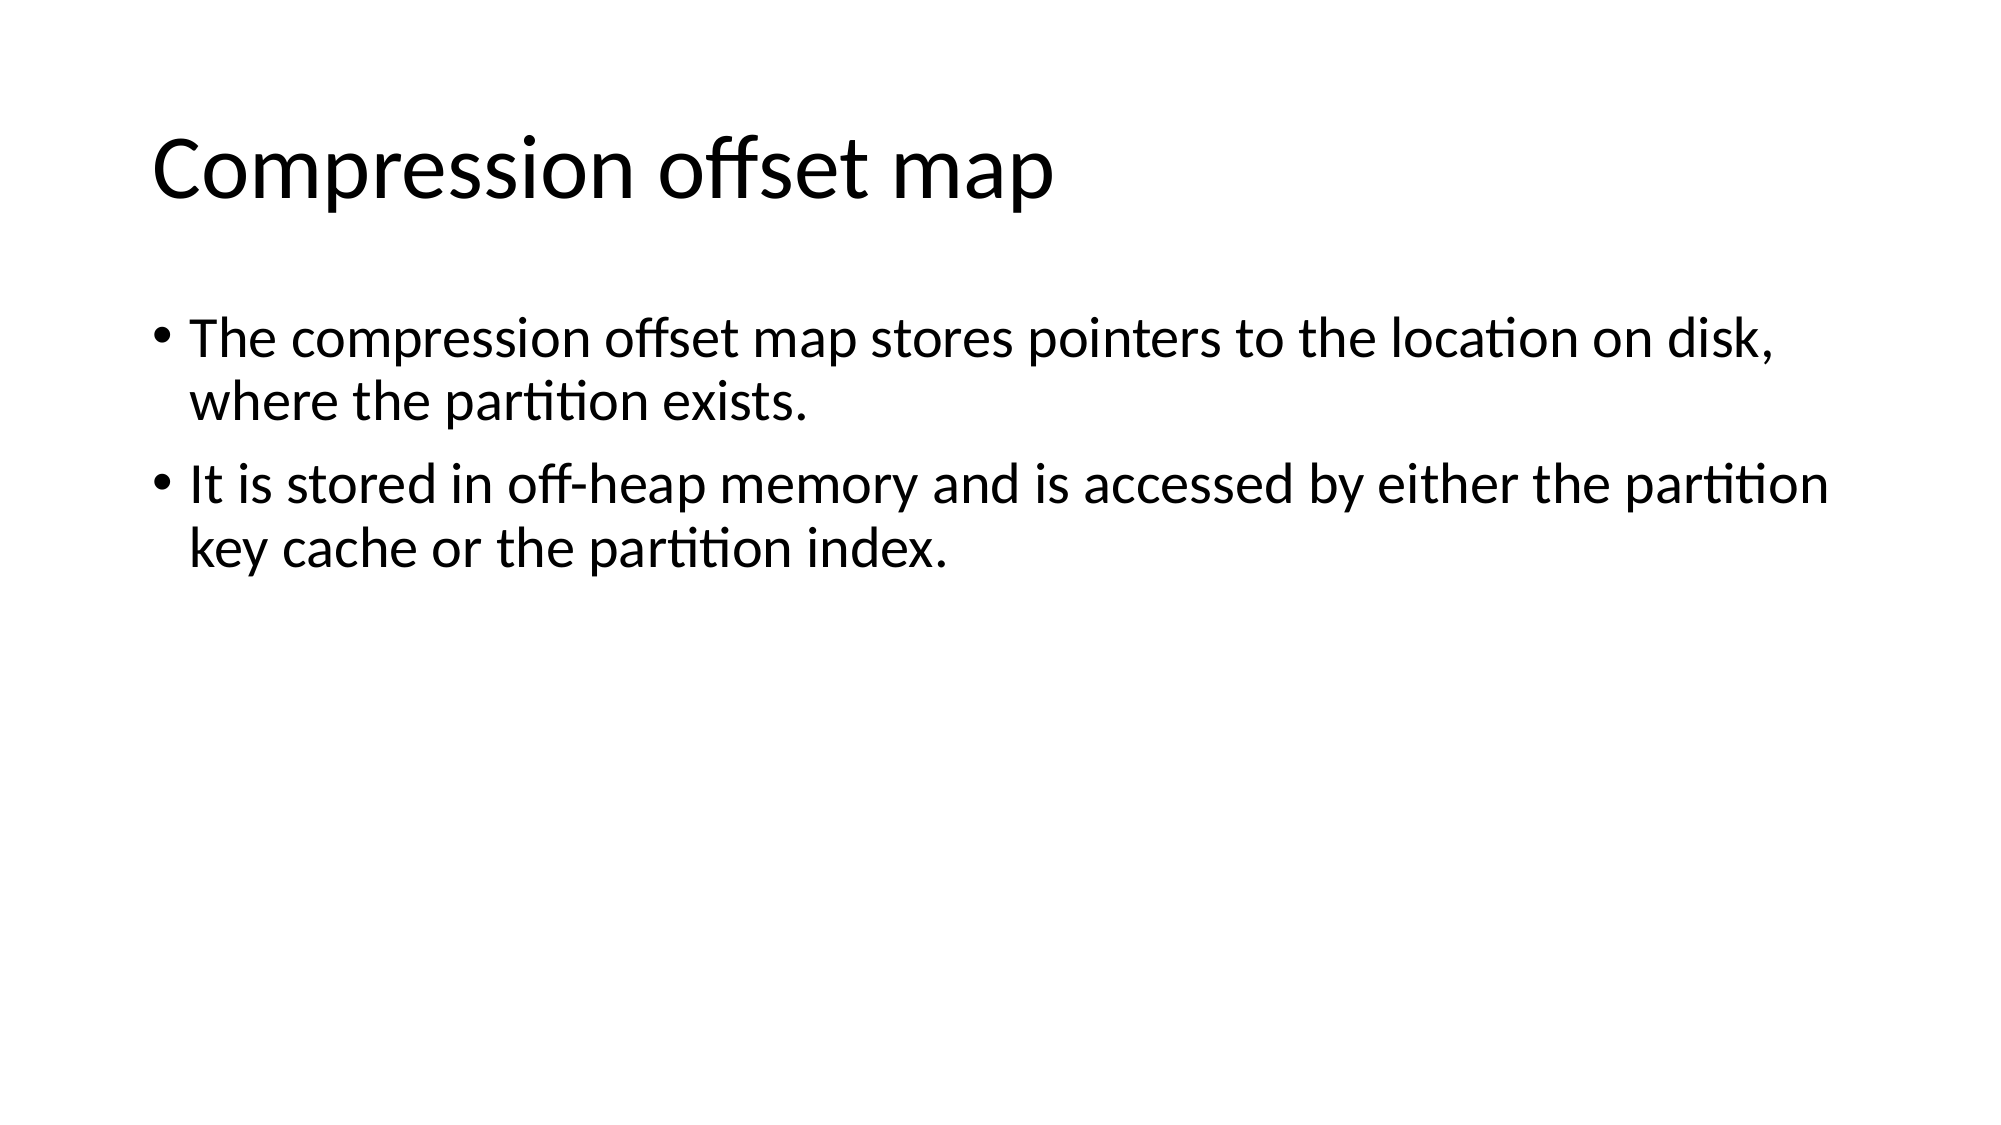

# Compression offset map
The compression offset map stores pointers to the location on disk, where the partition exists.
It is stored in off-heap memory and is accessed by either the partition key cache or the partition index.